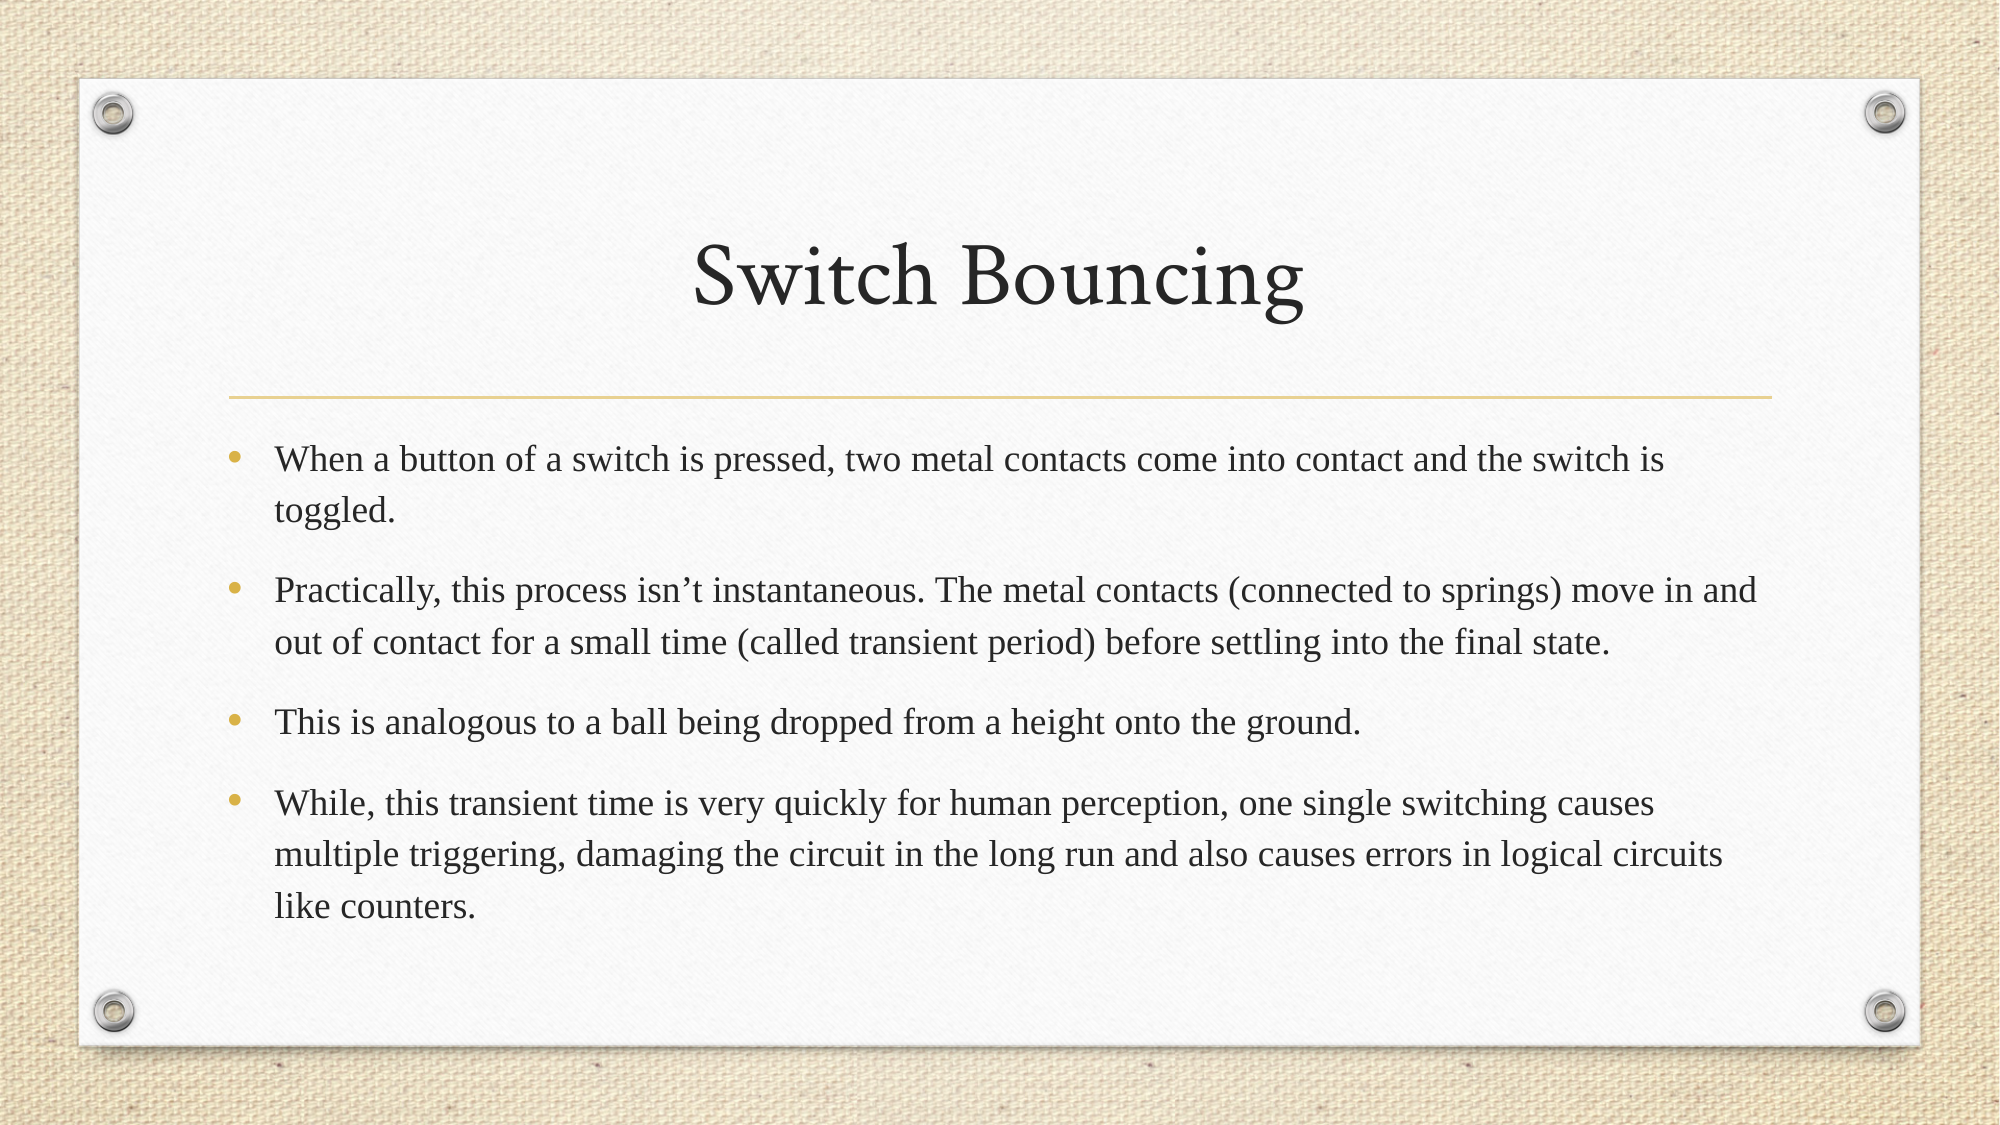

# Switch Bouncing
When a button of a switch is pressed, two metal contacts come into contact and the switch is toggled.
Practically, this process isn’t instantaneous. The metal contacts (connected to springs) move in and out of contact for a small time (called transient period) before settling into the final state.
This is analogous to a ball being dropped from a height onto the ground.
While, this transient time is very quickly for human perception, one single switching causes multiple triggering, damaging the circuit in the long run and also causes errors in logical circuits like counters.